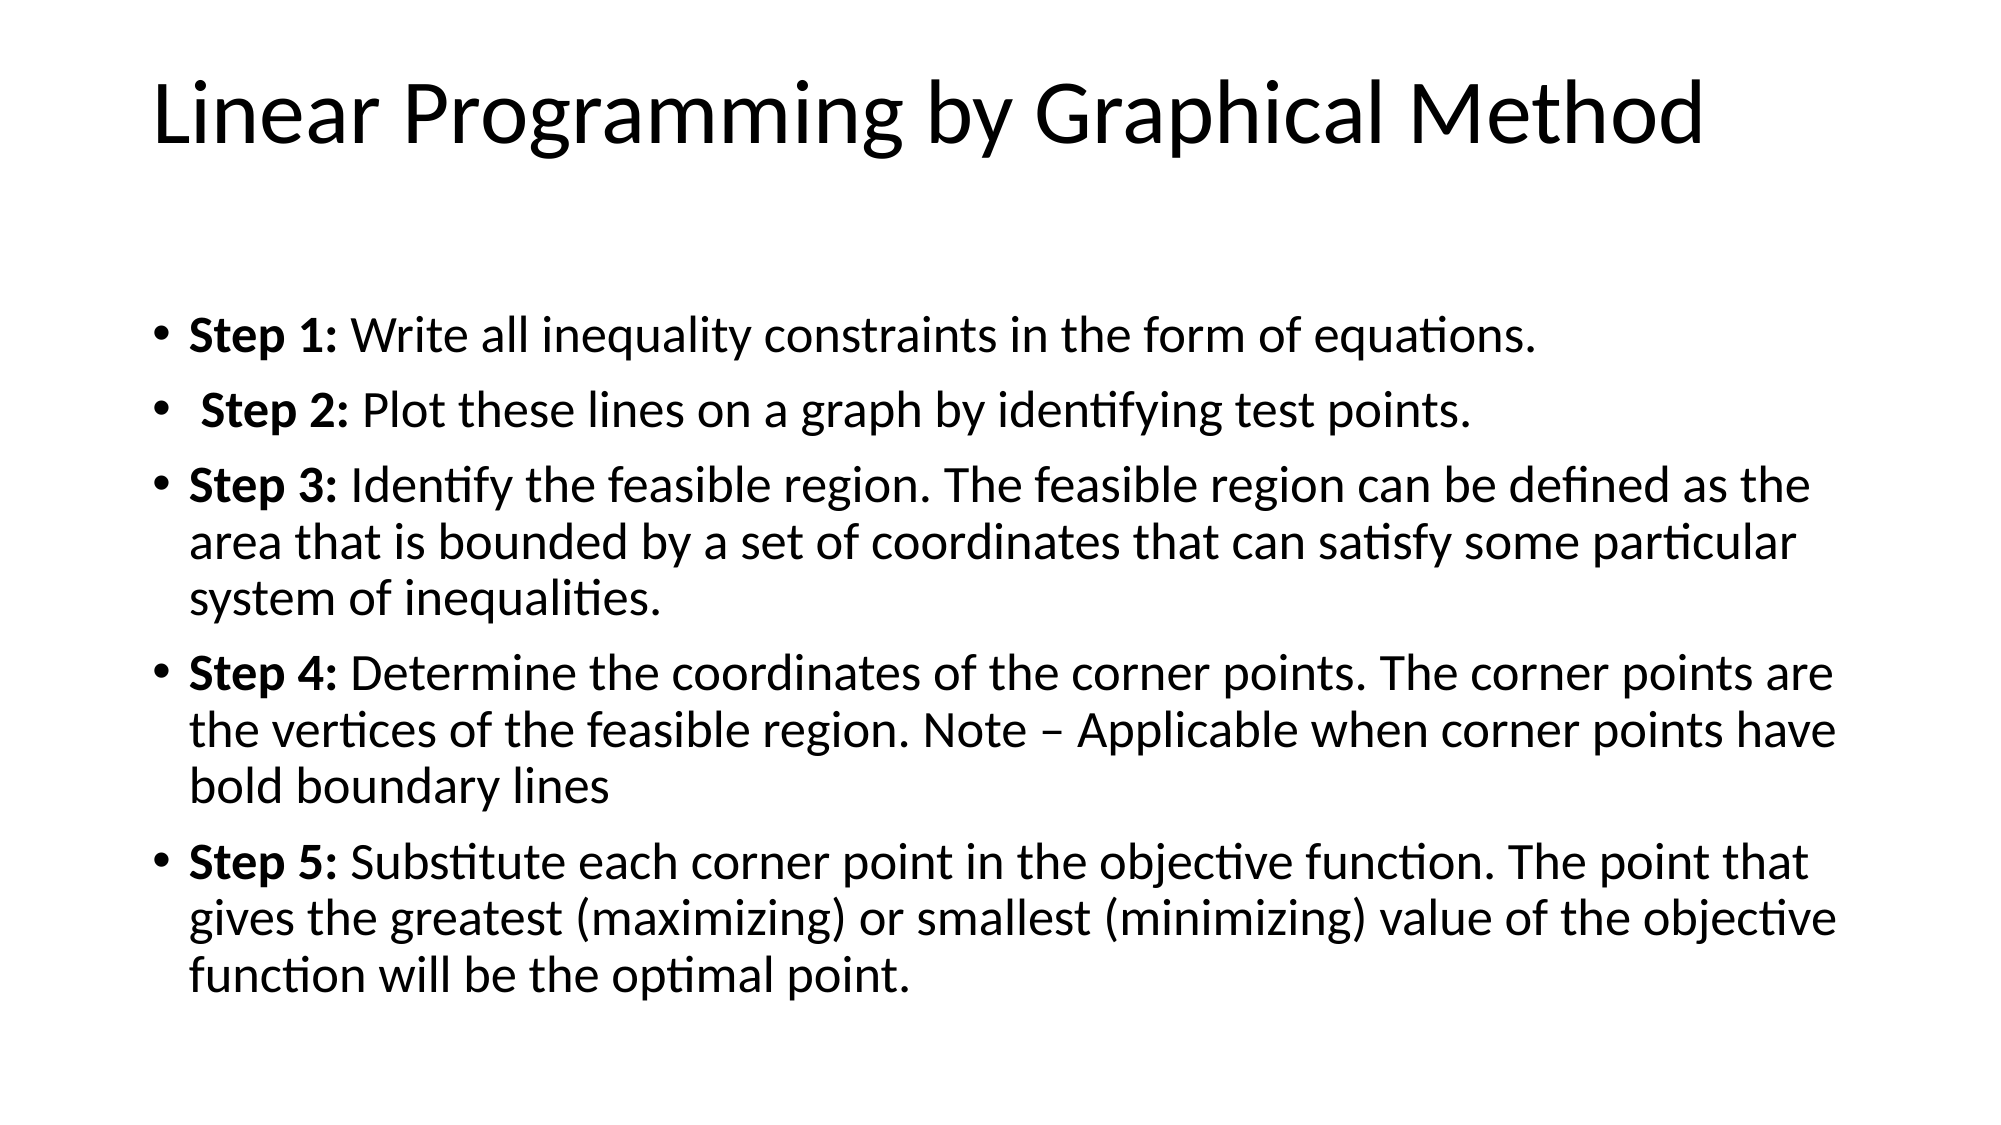

# Linear Programming by Graphical Method
Step 1: Write all inequality constraints in the form of equations.
 Step 2: Plot these lines on a graph by identifying test points.
Step 3: Identify the feasible region. The feasible region can be defined as the area that is bounded by a set of coordinates that can satisfy some particular system of inequalities.
Step 4: Determine the coordinates of the corner points. The corner points are the vertices of the feasible region. Note – Applicable when corner points have bold boundary lines
Step 5: Substitute each corner point in the objective function. The point that gives the greatest (maximizing) or smallest (minimizing) value of the objective function will be the optimal point.